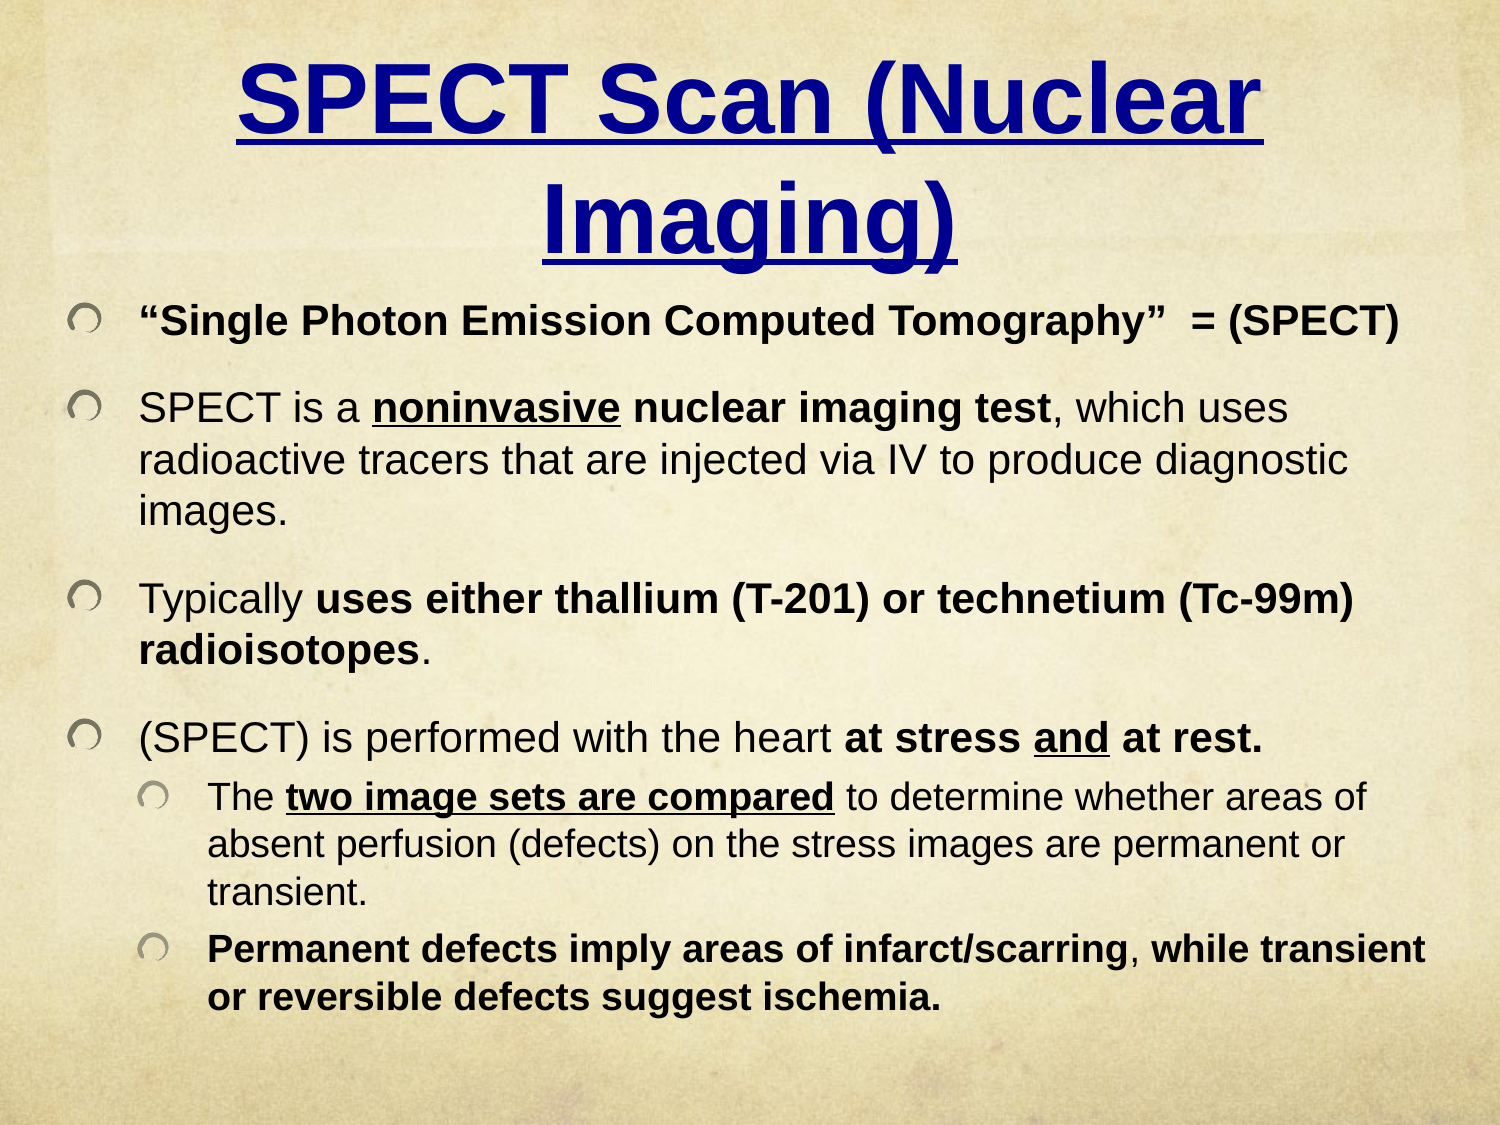

# SPECT Scan (Nuclear Imaging)
“Single Photon Emission Computed Tomography”  = (SPECT)
SPECT is a noninvasive nuclear imaging test, which uses radioactive tracers that are injected via IV to produce diagnostic images.
Typically uses either thallium (T-201) or technetium (Tc-99m)  radioisotopes.
(SPECT) is performed with the heart at stress and at rest.
The two image sets are compared to determine whether areas of absent perfusion (defects) on the stress images are permanent or transient.
Permanent defects imply areas of infarct/scarring, while transient or reversible defects suggest ischemia.